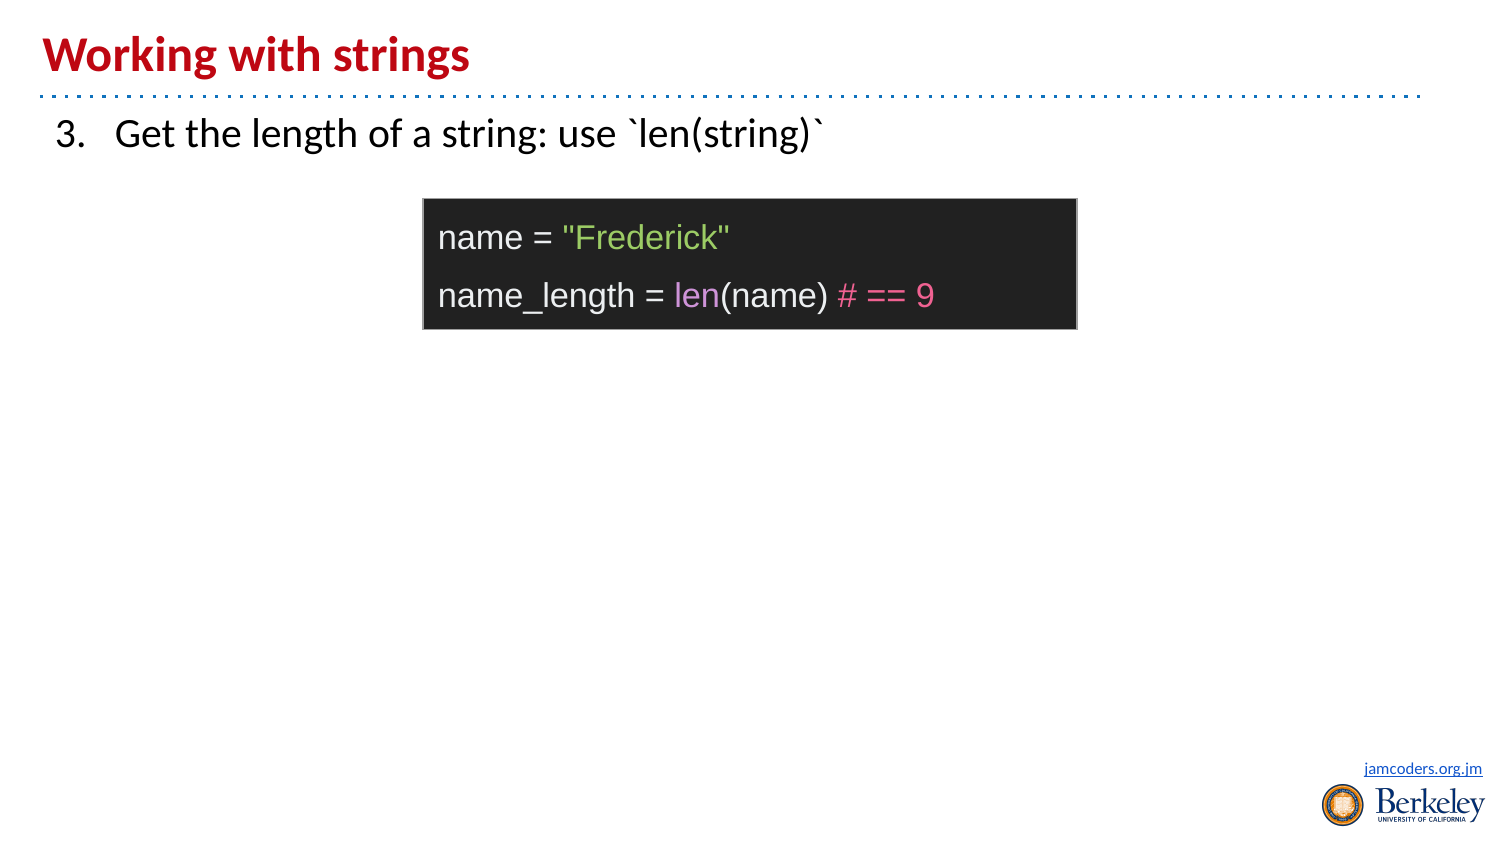

# Working with strings
3.   Get the length of a string: use `len(string)`
| name = "Frederick" name\_length = len(name) # == 9 |
| --- |